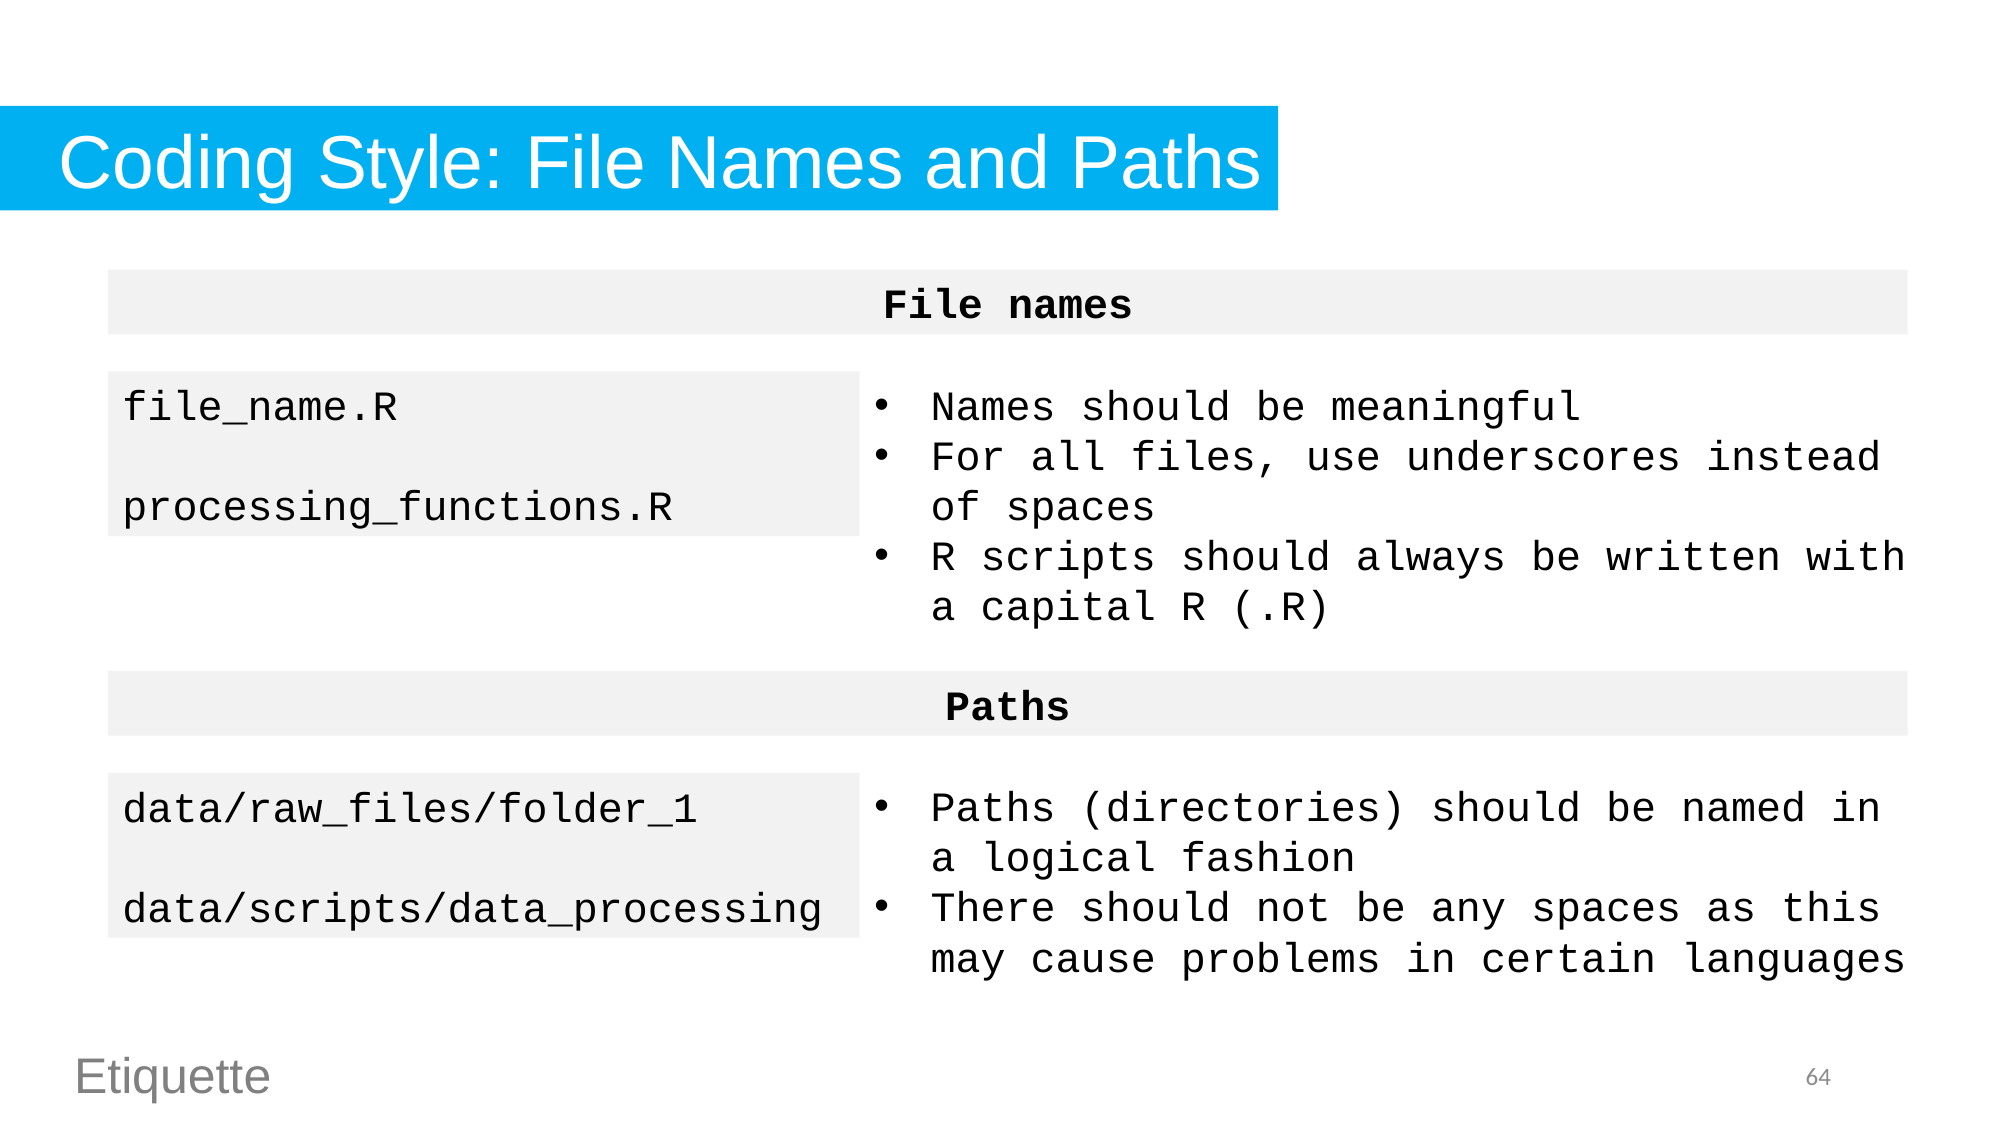

Coding Style: File Names and Paths
File names
file_name.R

processing_functions.R
Names should be meaningful
For all files, use underscores instead of spaces
R scripts should always be written with a capital R (.R)
Paths
data/raw_files/folder_1

data/scripts/data_processing
Paths (directories) should be named in a logical fashion
There should not be any spaces as this may cause problems in certain languages
Etiquette
64